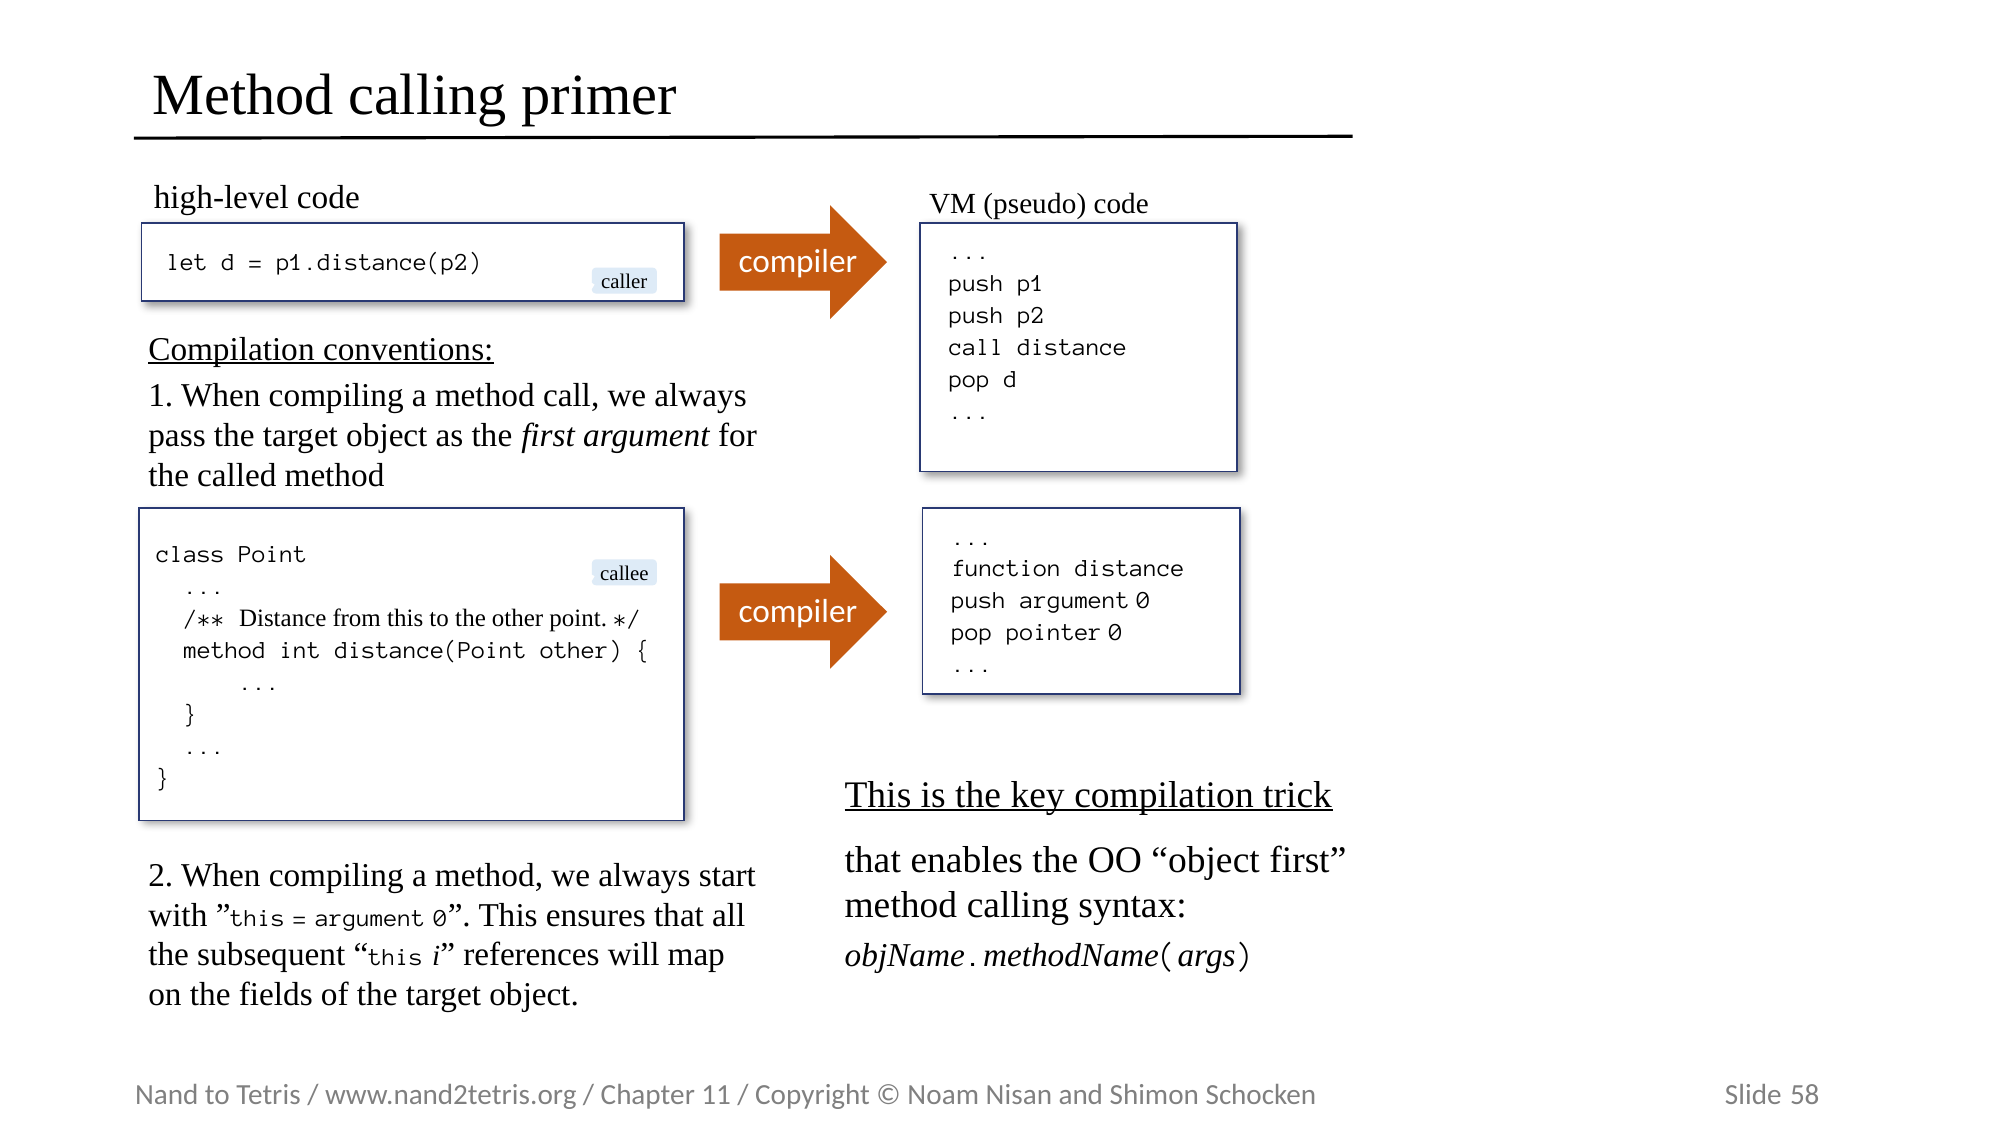

# Method calling primer

high-level code
VM (pseudo) code
compiler
 let d = p1.distance(p2)
...
push p1
push p2
call distance
pop d
...
caller
Compilation conventions:
1. When compiling a method call, we always pass the target object as the first argument for the called method
...
function distance
push argument 0
pop pointer 0
...
compiler
2. When compiling a method, we always start with ”this = argument 0”. This ensures that all the subsequent “this i” references will map
on the fields of the target object.
class Point
  ...
  /** Distance from this to the other point. */
  method int distance(Point other) {
      ...
  }
  ...
}
callee
This is the key compilation trick
that enables the OO “object first” method calling syntax:
objName.methodName(args)